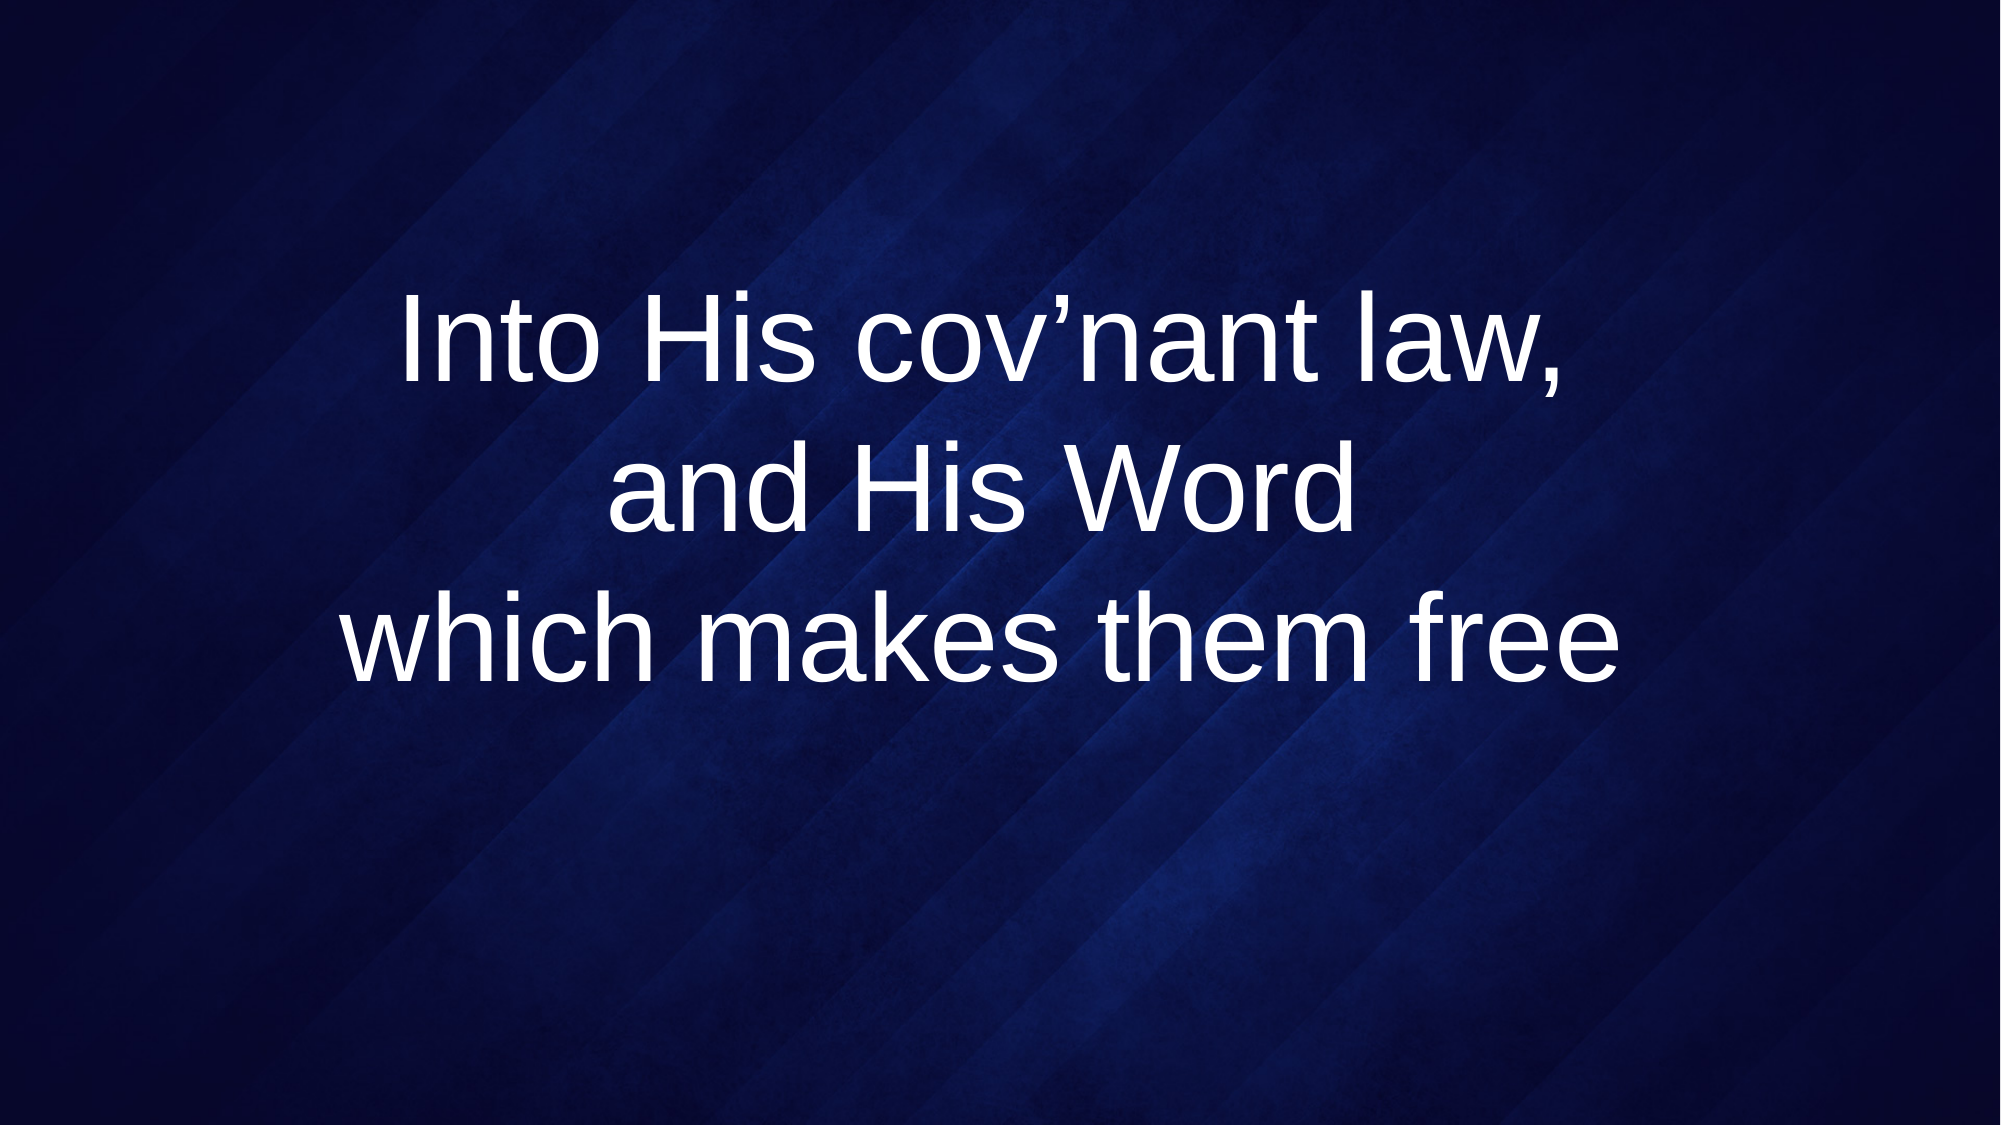

# Into His cov’nant law, and His Word which makes them free